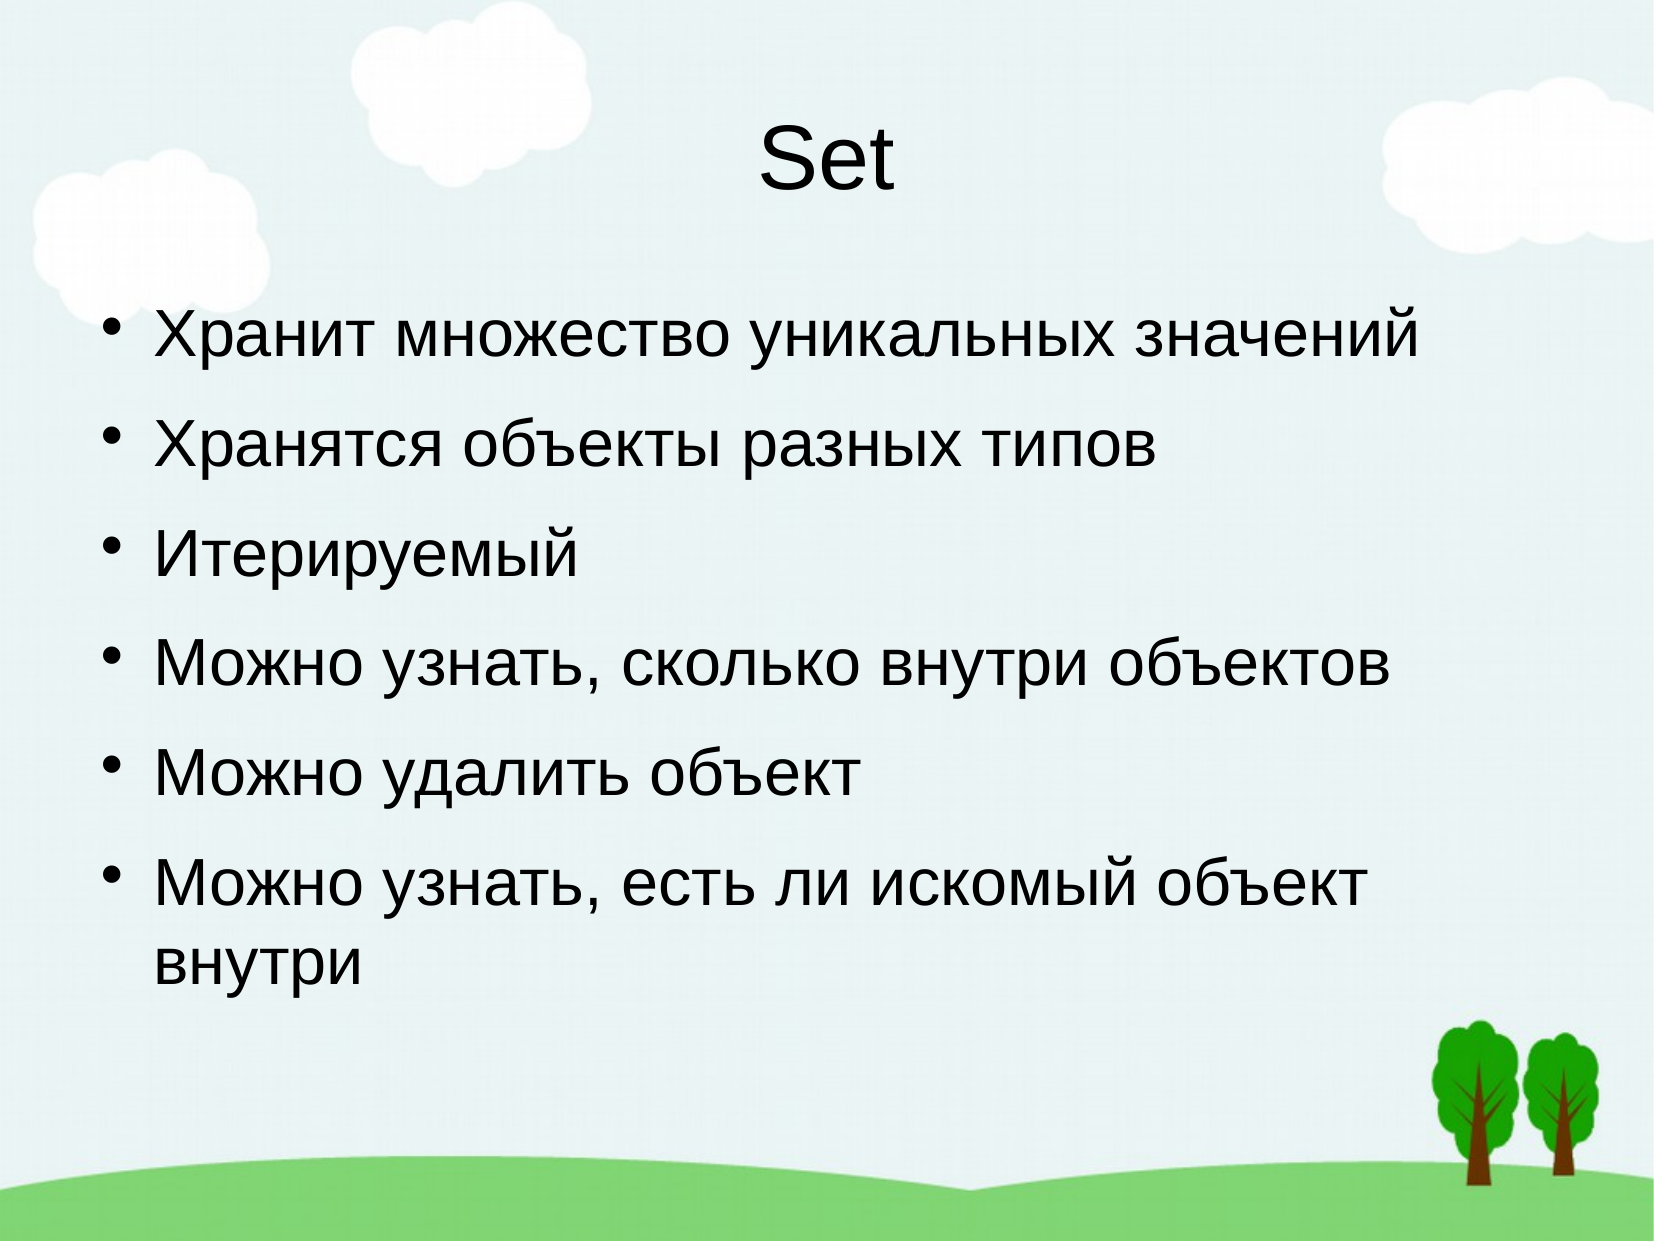

Set
Хранит множество уникальных значений
Хранятся объекты разных типов
Итерируемый
Можно узнать, сколько внутри объектов
Можно удалить объект
Можно узнать, есть ли искомый объект внутри